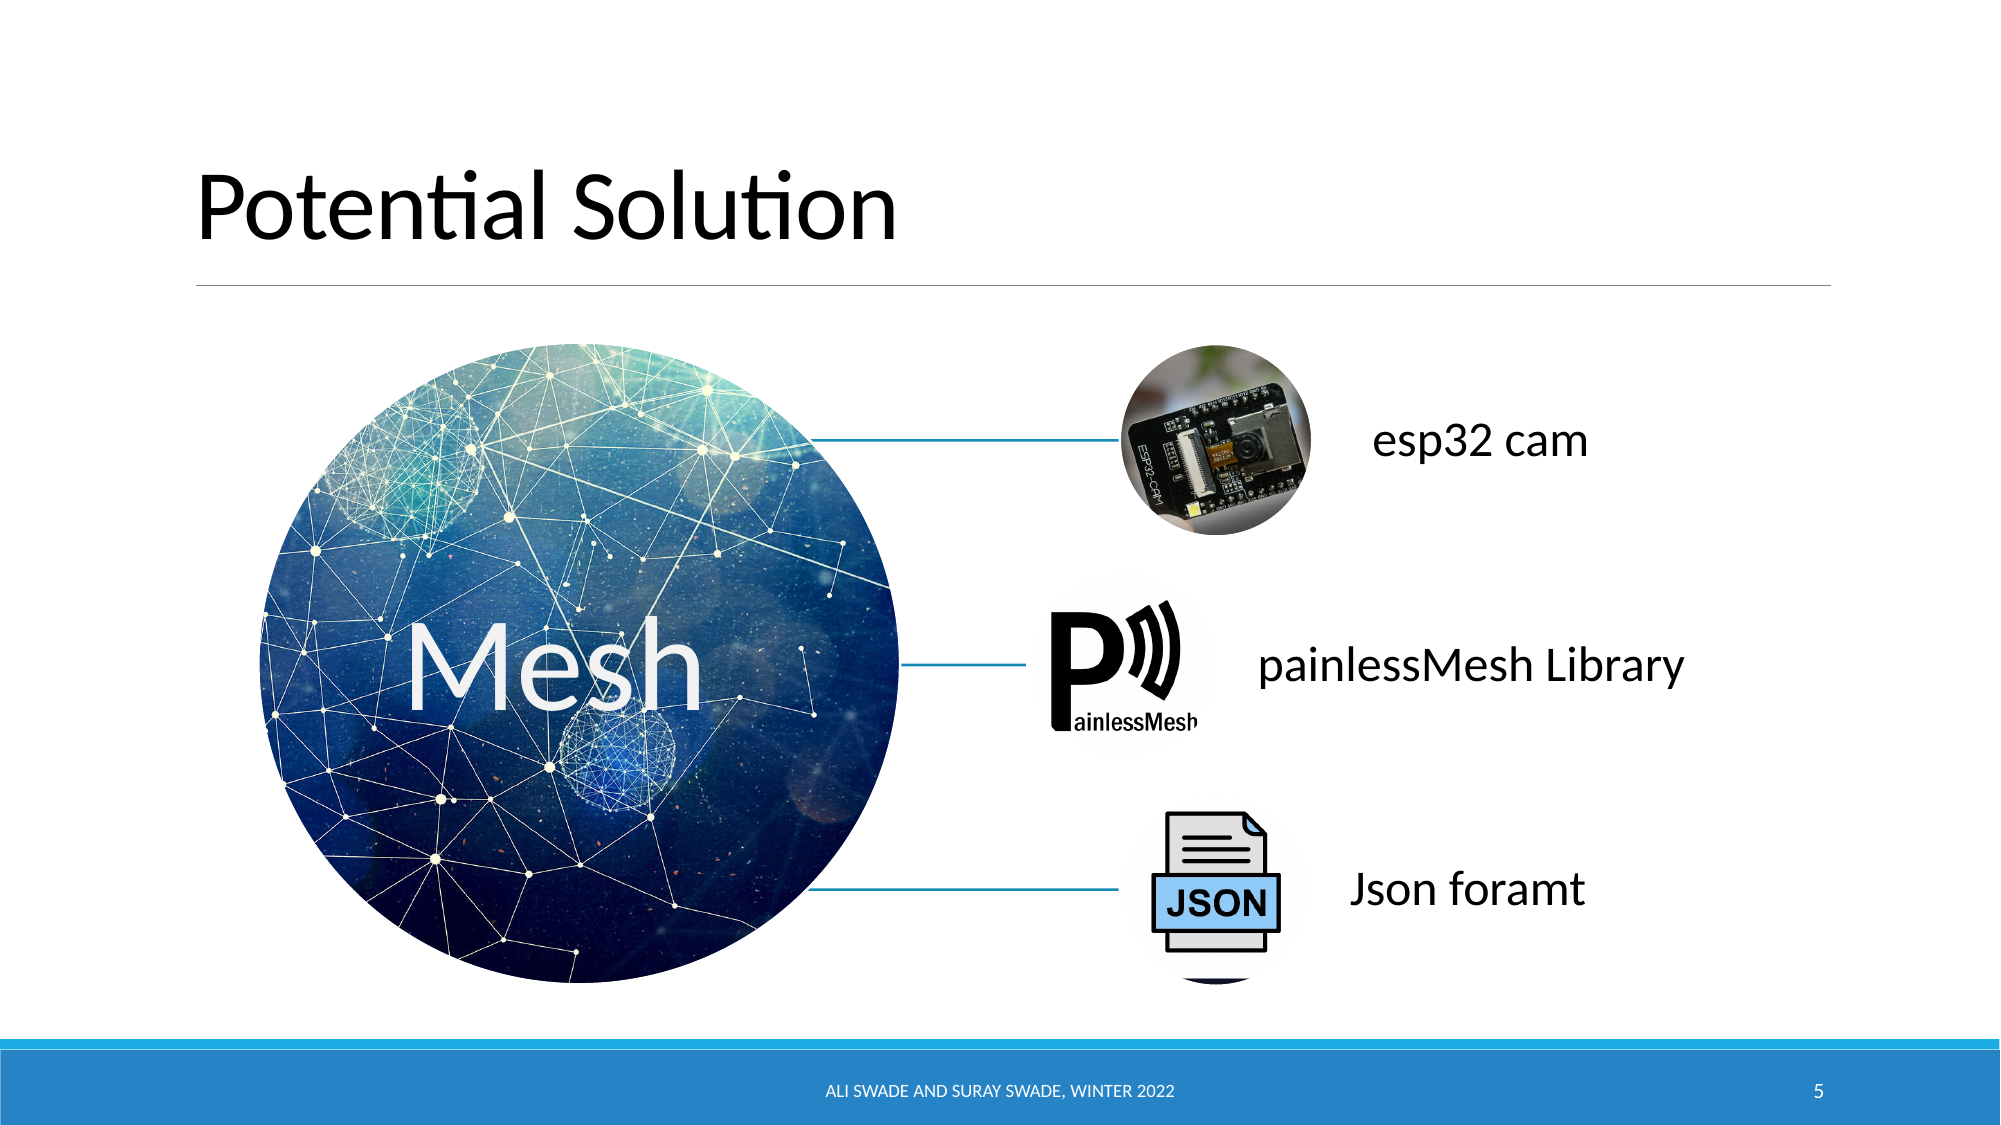

Potential Solution
Mesh
    esp32 cam
  painlessMesh Library
  Json foramt
Ali Swade and Suray Swade, Winter 2022
5